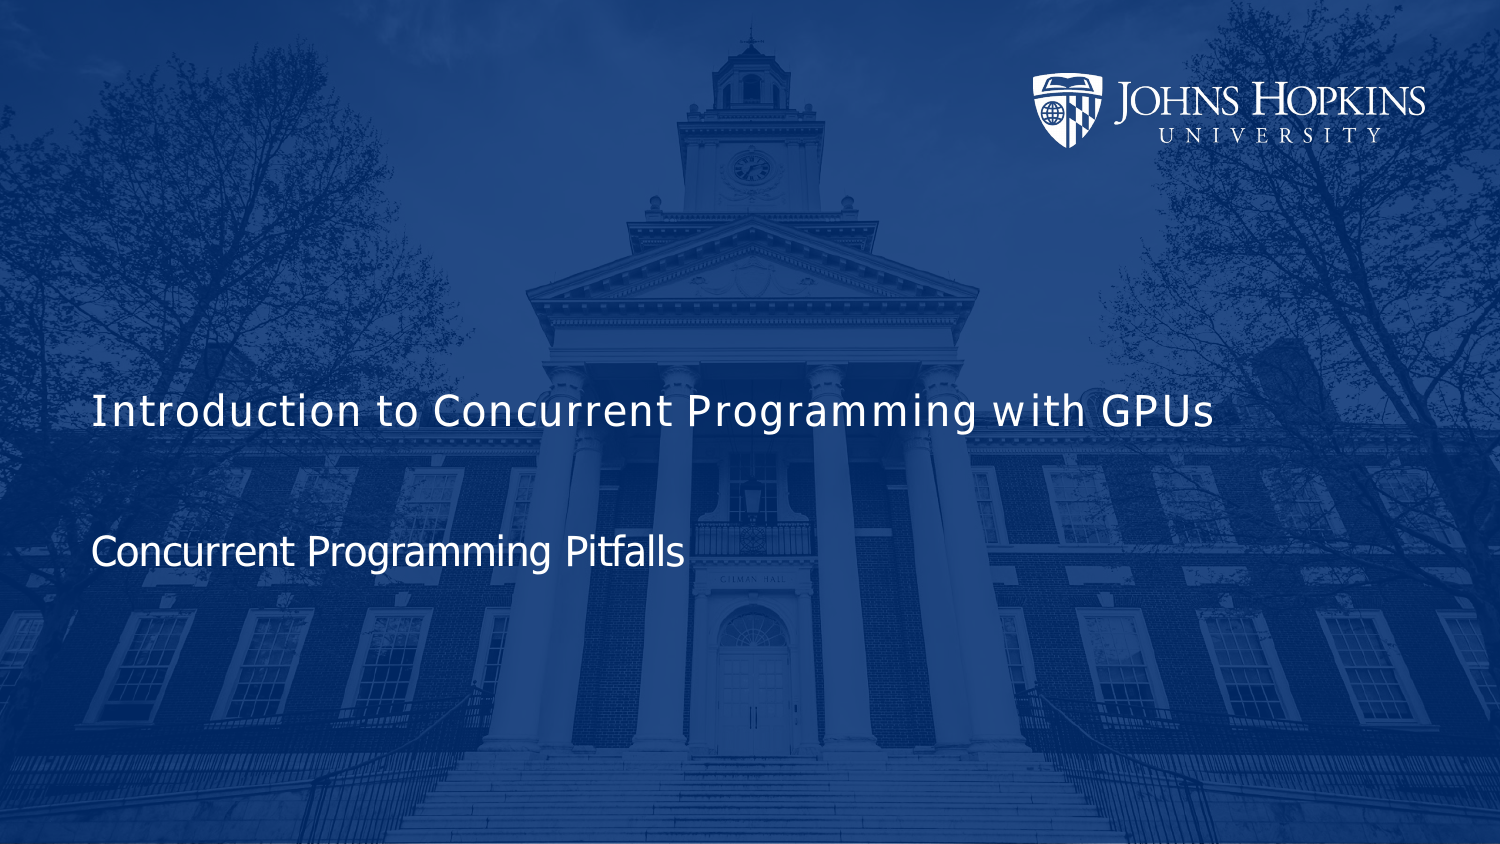

# Introduction to Concurrent Programming with GPUs
Concurrent Programming Pitfalls